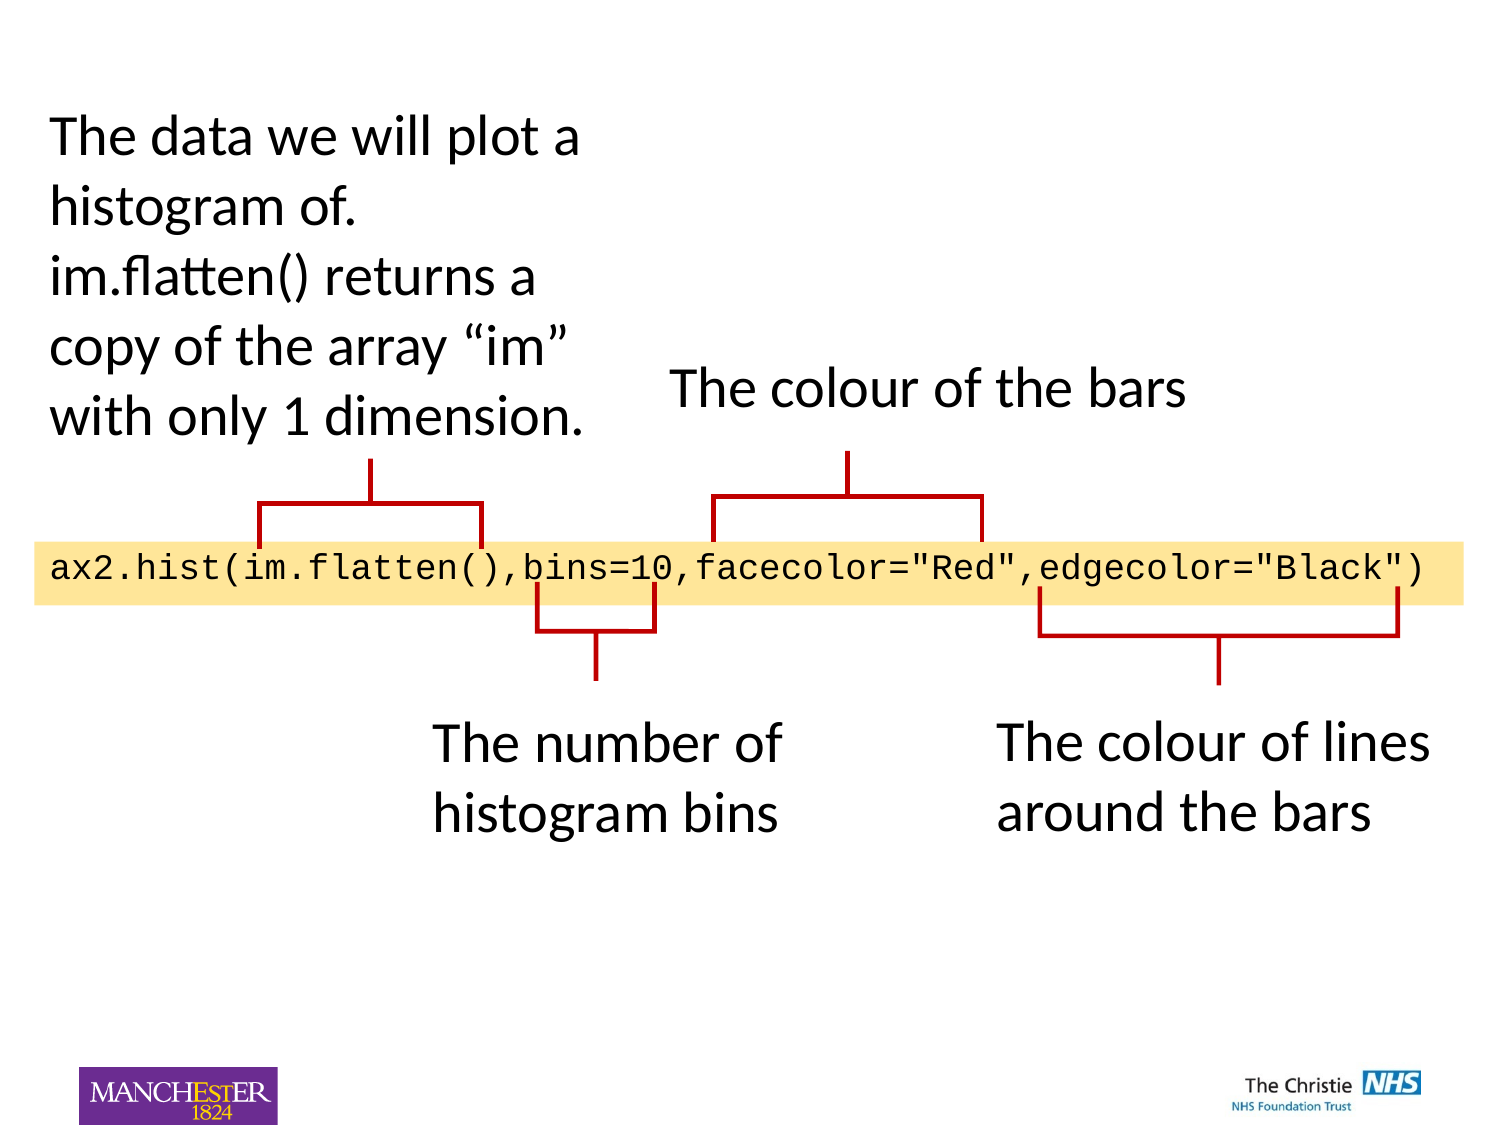

The data we will plot a histogram of.
im.flatten() returns a copy of the array “im” with only 1 dimension.
The colour of the bars

ax2.hist(im.flatten(),bins=10,facecolor="Red",edgecolor="Black")

The colour of lines around the bars
The number of histogram bins